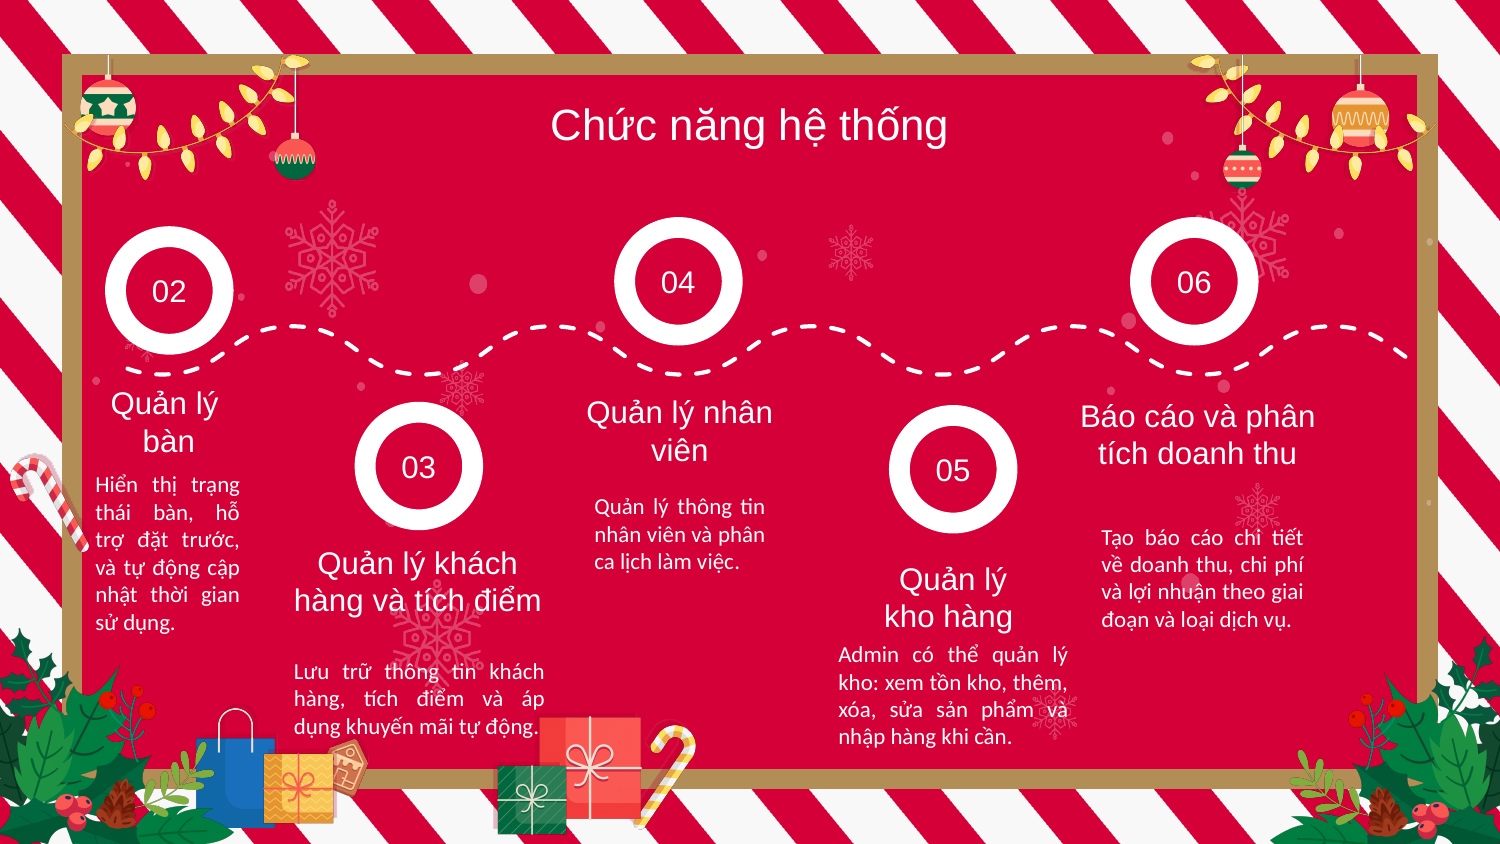

Chức năng hệ thống
04
06
02

Quản lý
bàn

Quản lý nhân viên
Báo cáo và phân tích doanh thu

03
05
Hiển thị trạng thái bàn, hỗ trợ đặt trước, và tự động cập nhật thời gian sử dụng.

Quản lý thông tin nhân viên và phân ca lịch làm việc.

Tạo báo cáo chi tiết về doanh thu, chi phí và lợi nhuận theo giai đoạn và loại dịch vụ.

Quản lý khách hàng và tích điểm

Quản lý
kho hàng

Admin có thể quản lý kho: xem tồn kho, thêm, xóa, sửa sản phẩm và nhập hàng khi cần.
Lưu trữ thông tin khách hàng, tích điểm và áp dụng khuyến mãi tự động.